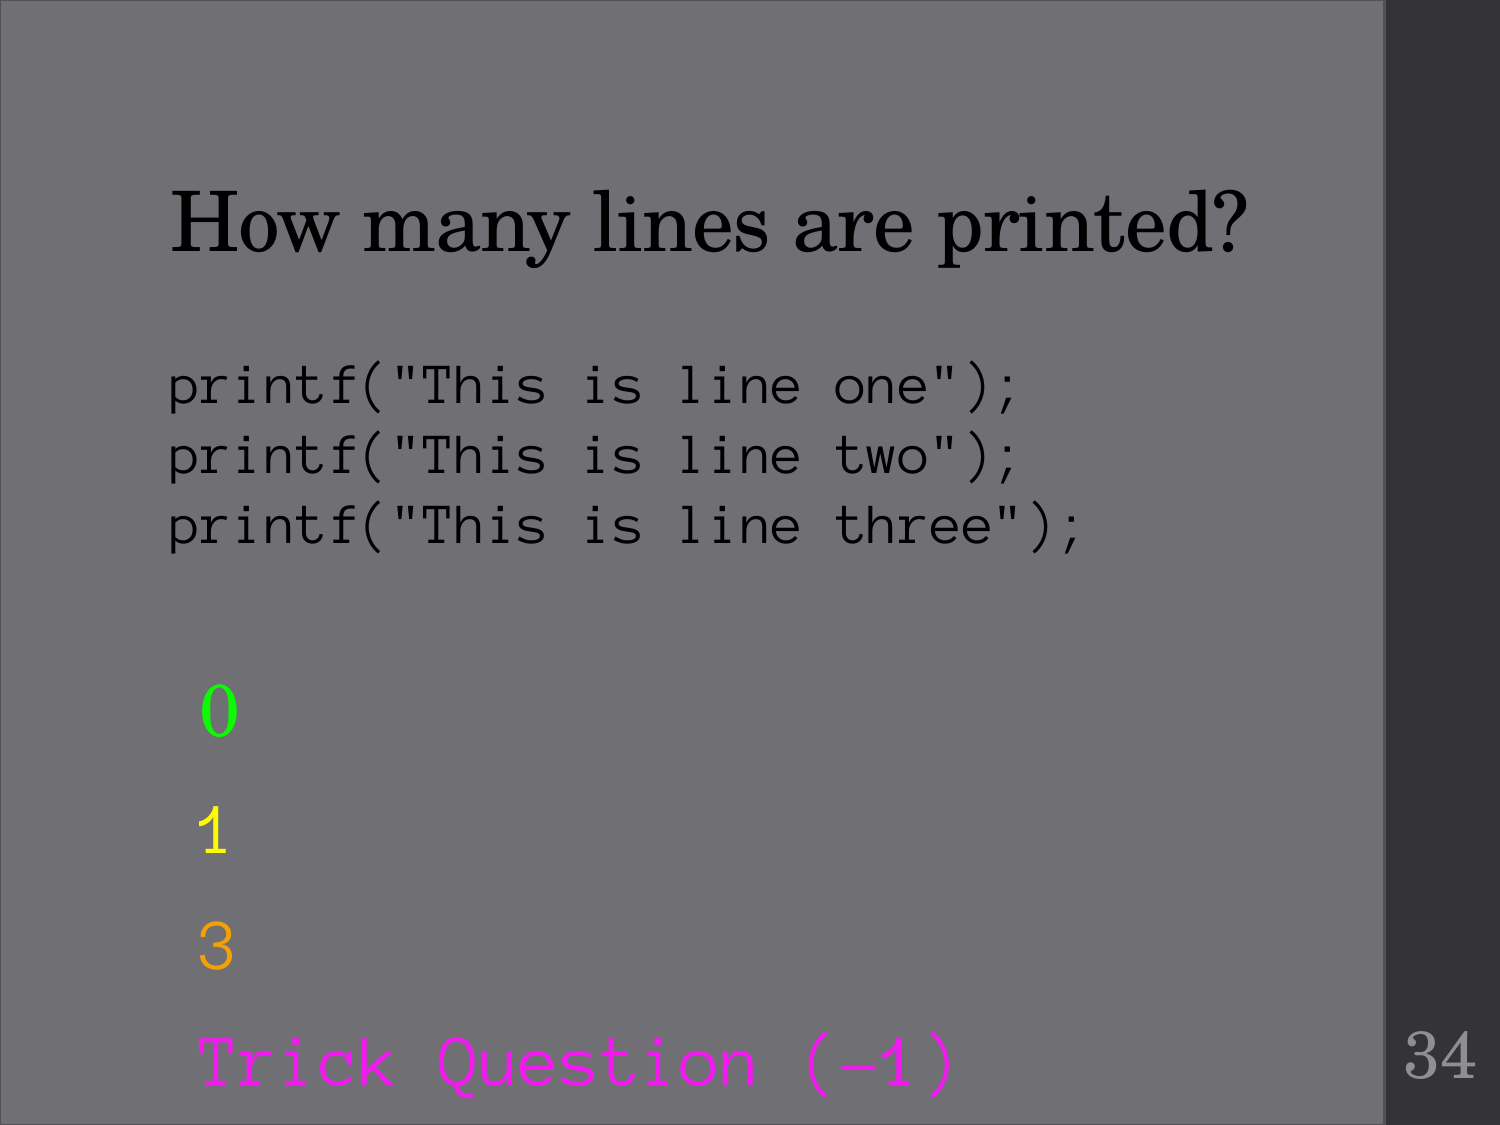

# How many lines are printed?
printf("This is line one");
printf("This is line two");
printf("This is line three");
0
1
3
Trick Question (-1)
34